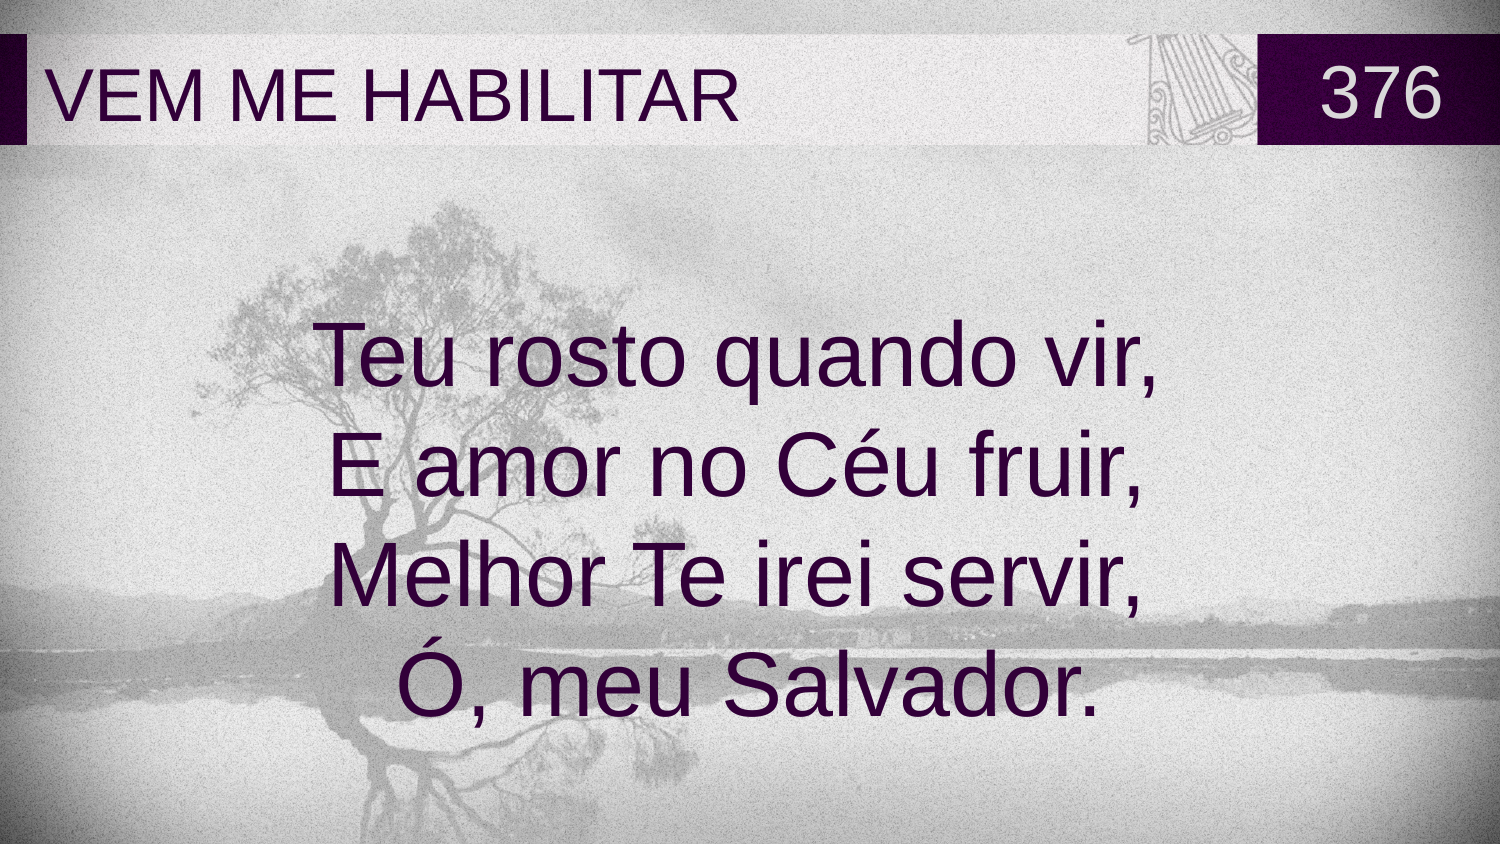

# VEM ME HABILITAR
376
Teu rosto quando vir,
E amor no Céu fruir,
Melhor Te irei servir,
Ó, meu Salvador.